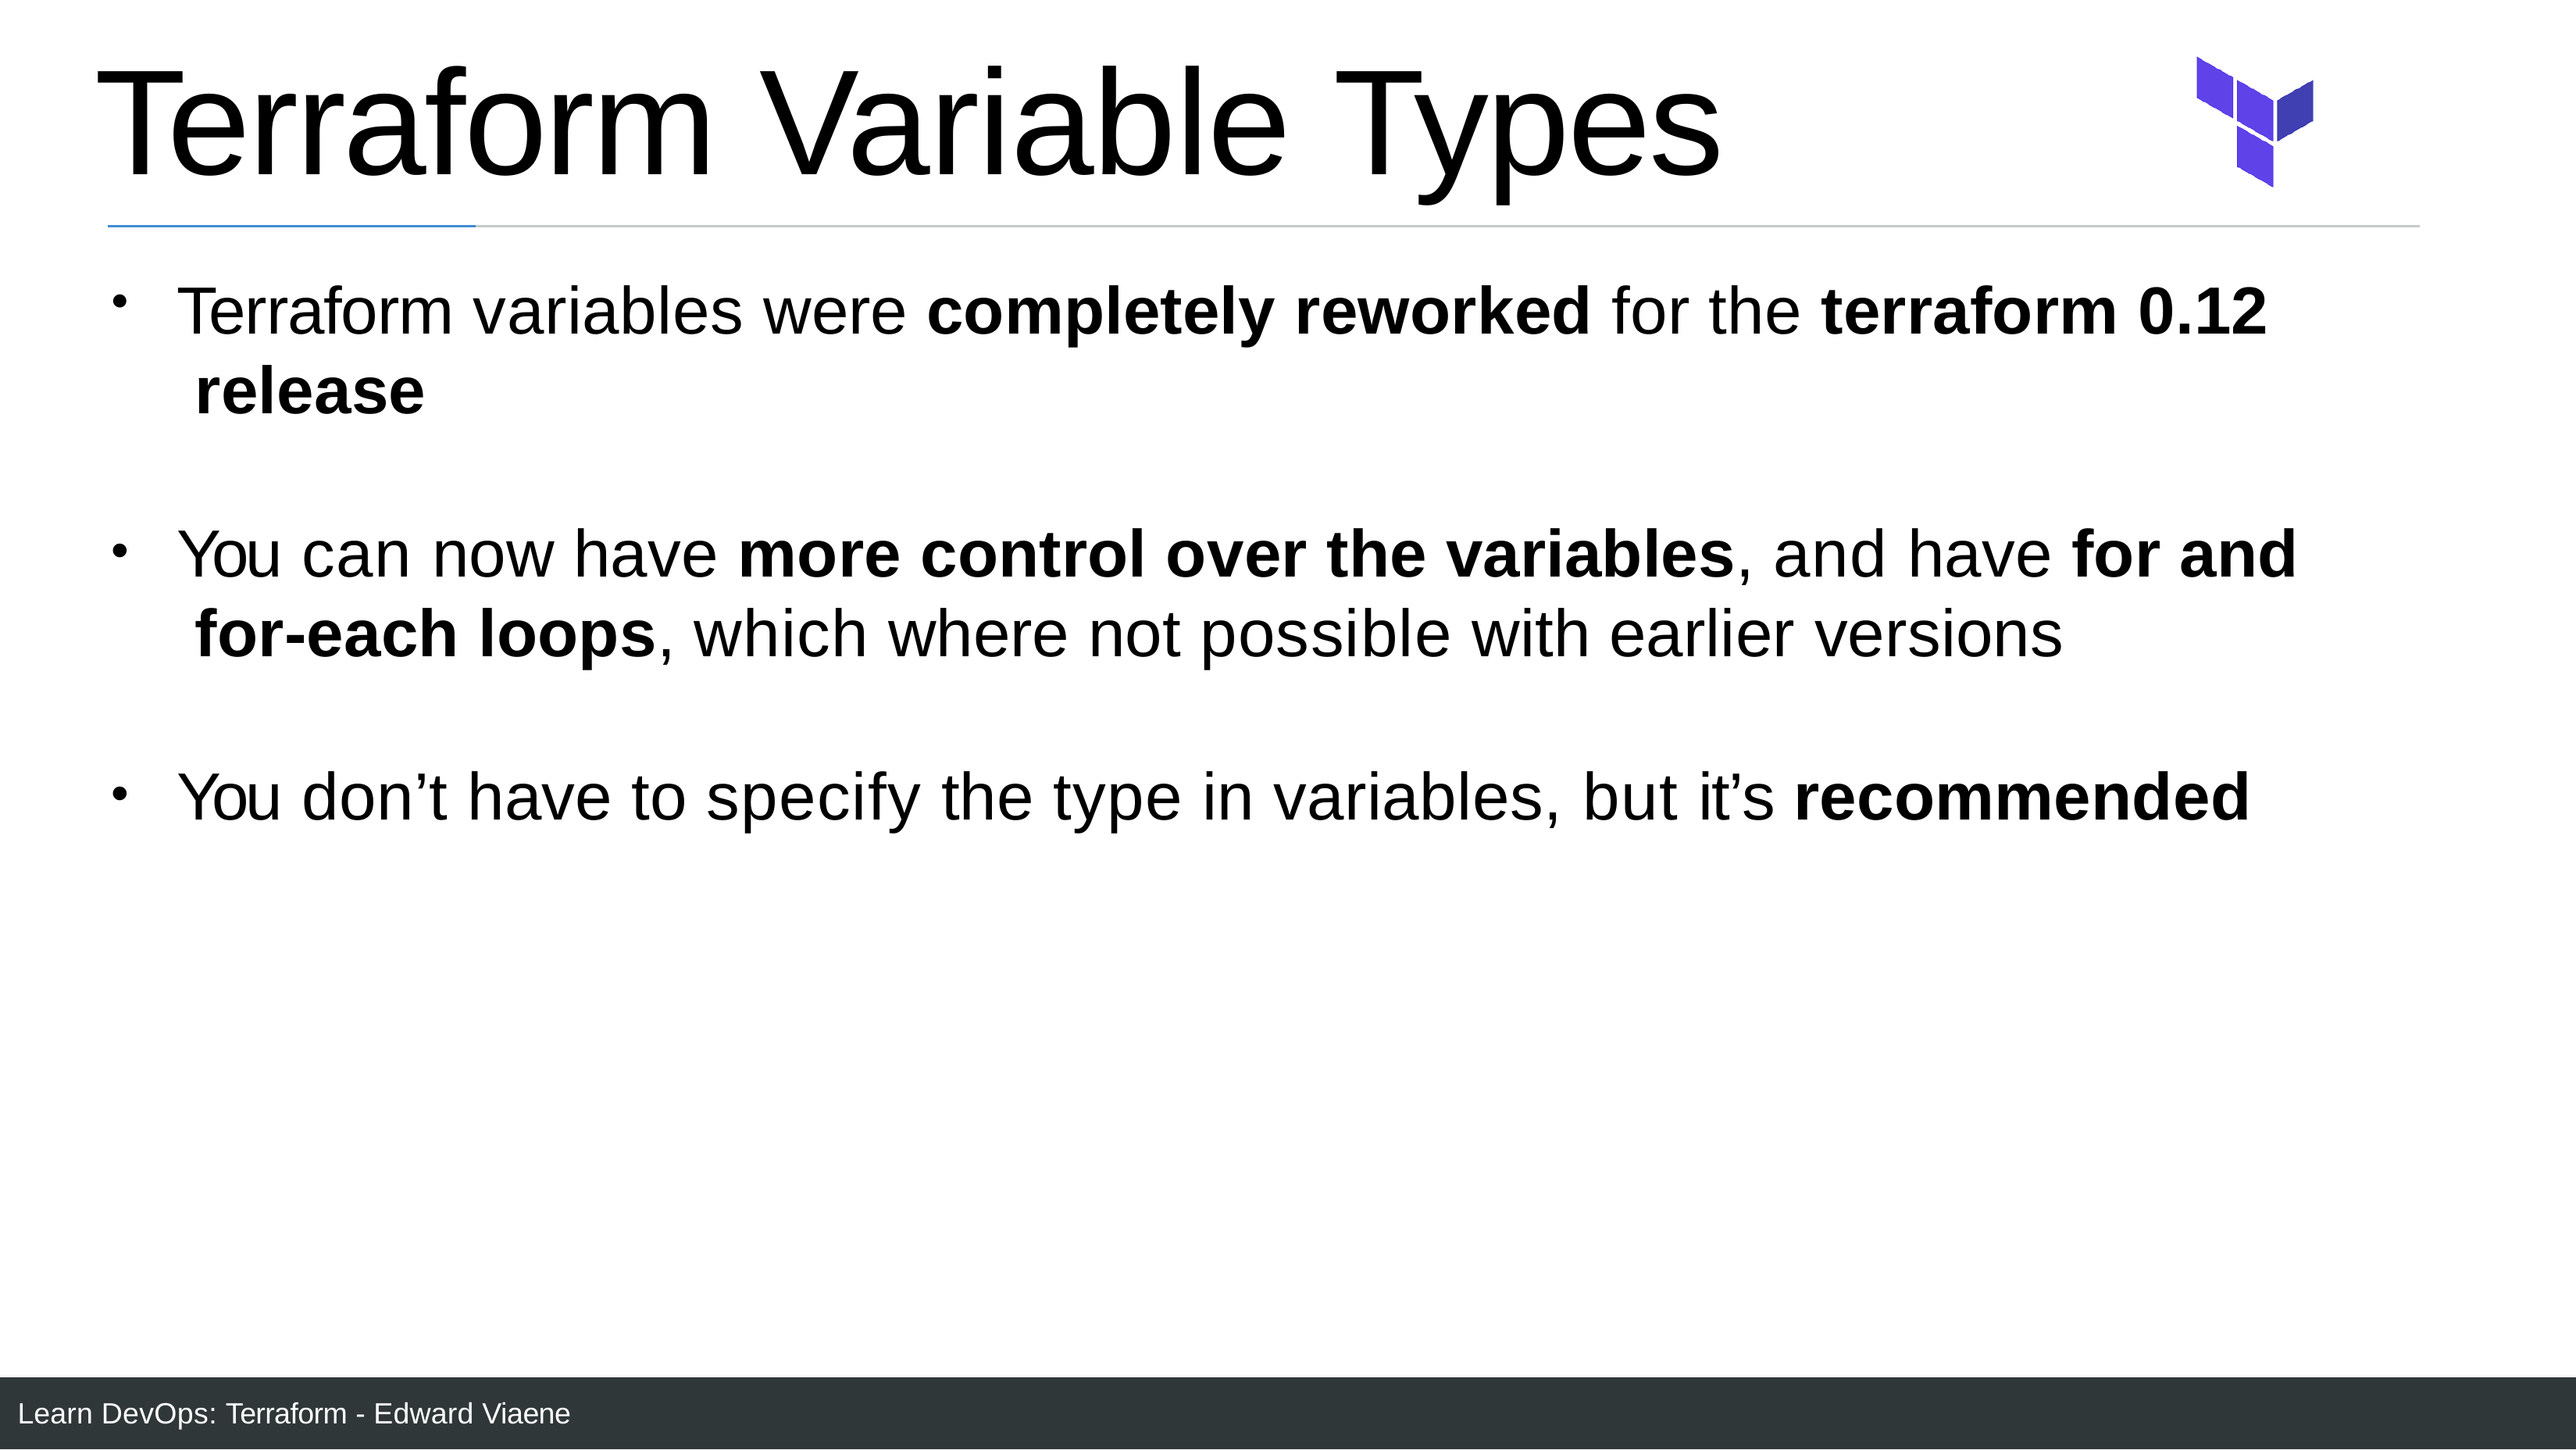

# Terraform Variable Types
Terraform variables were completely reworked for the terraform 0.12  release

You can now have more control over the variables, and have for and  for-each loops, which where not possible with earlier versions

You don’t have to specify the type in variables, but it’s recommended
Learn DevOps: Terraform - Edward Viaene